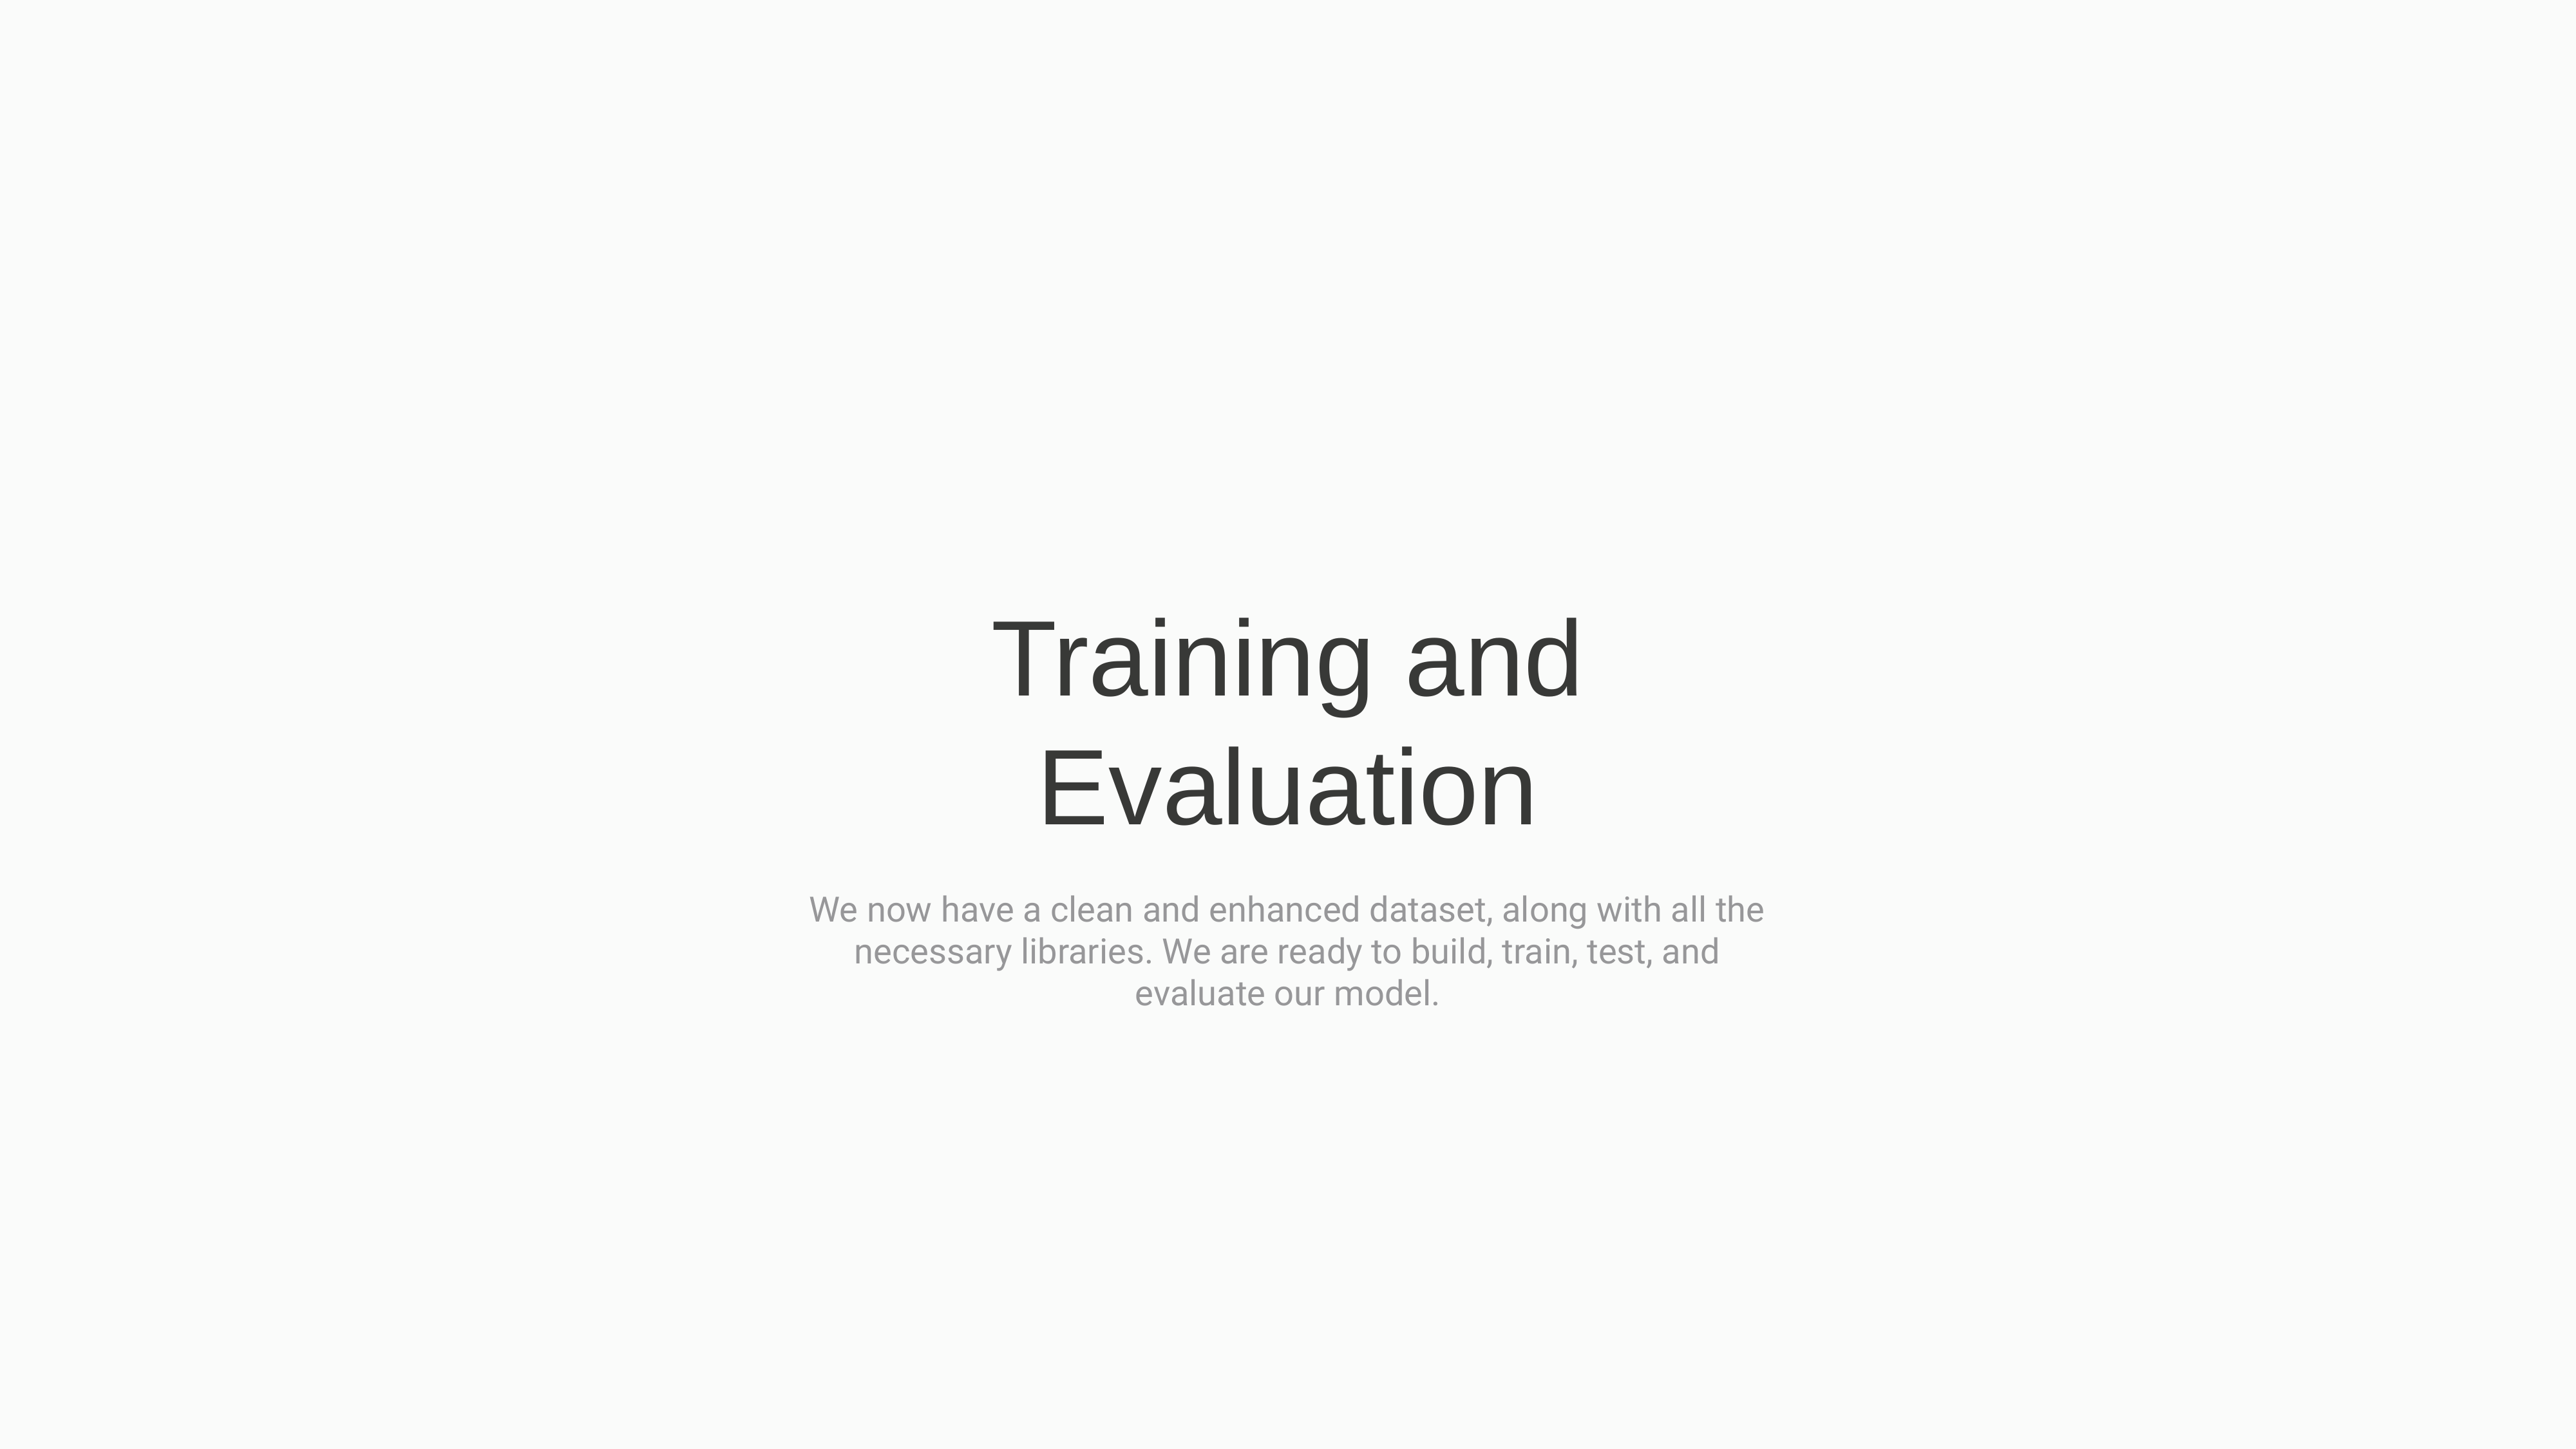

Training and Evaluation
We now have a clean and enhanced dataset, along with all the necessary libraries. We are ready to build, train, test, and evaluate our model.